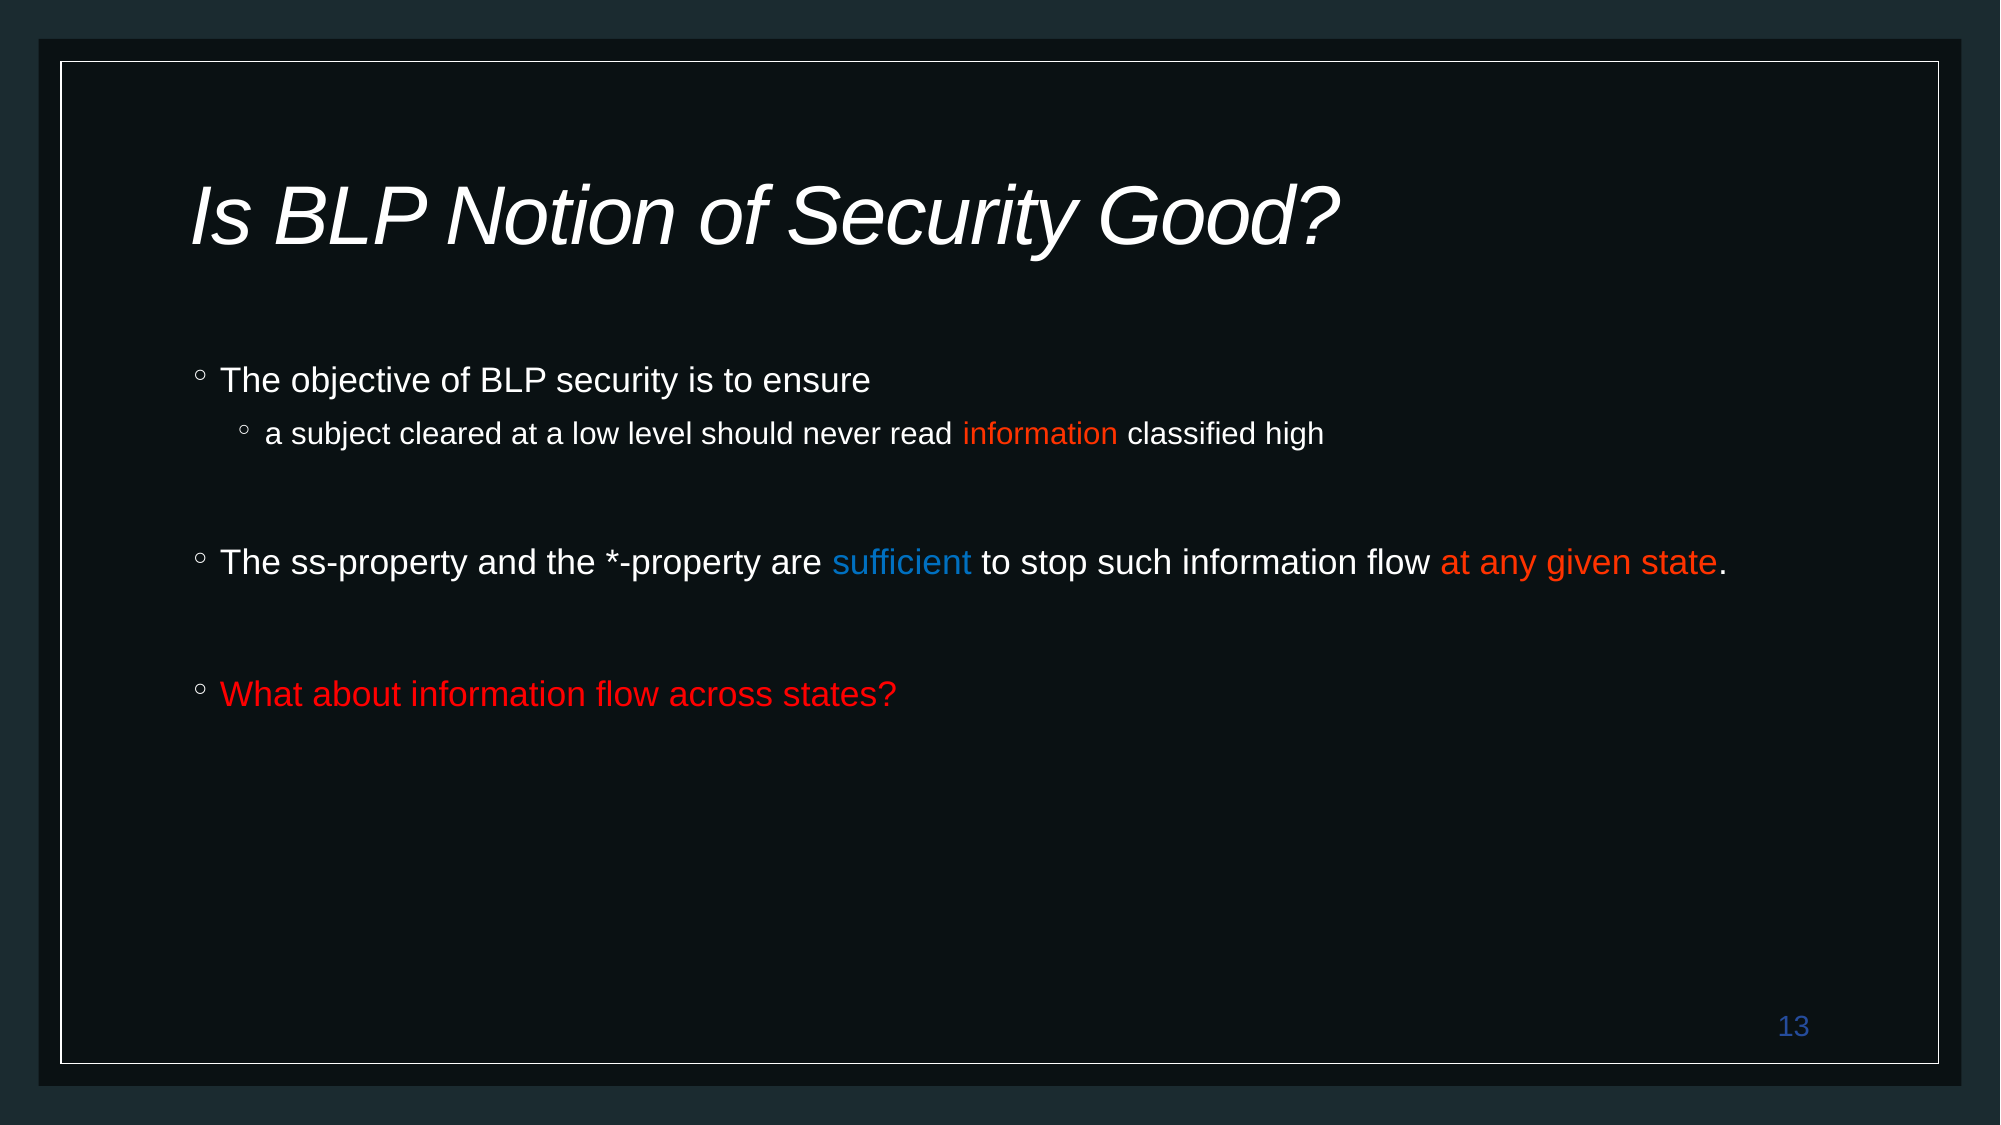

# Is BLP Notion of Security Good?
The objective of BLP security is to ensure
a subject cleared at a low level should never read information classified high

The ss-property and the *-property are sufficient to stop such information flow at any given state.

What about information flow across states?
13